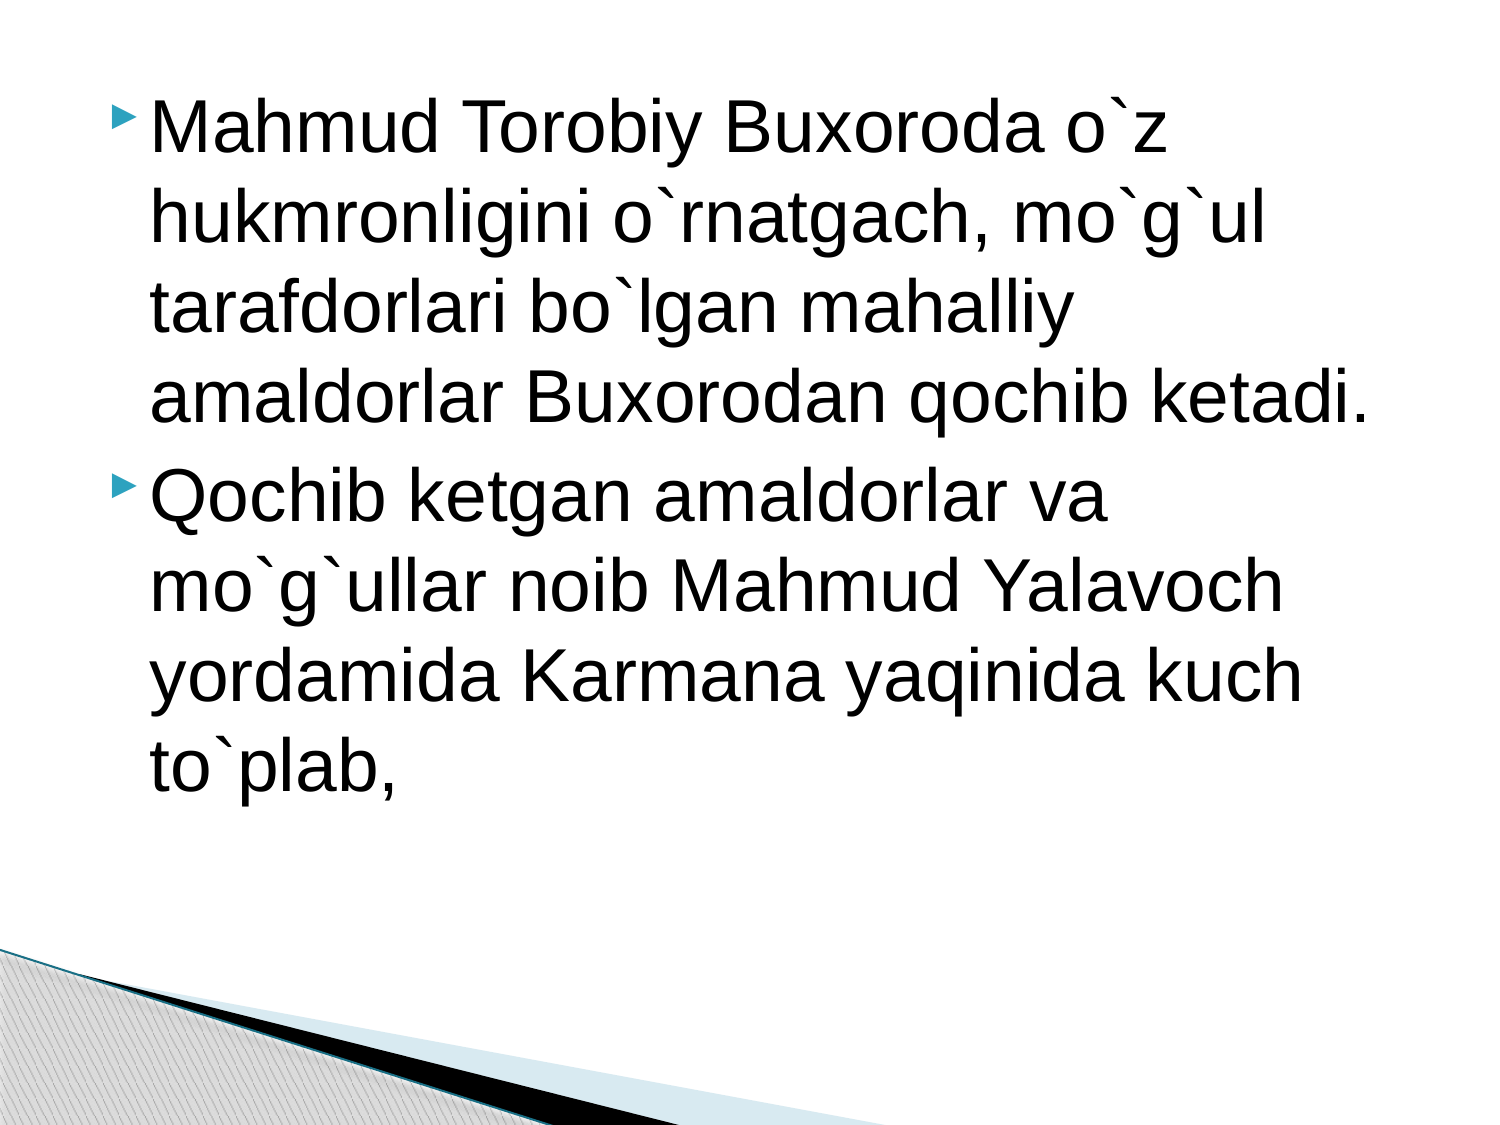

Mahmud Torobiy Buxoroda o`z hukmronligini o`rnatgach, mo`g`ul tarafdorlari bo`lgan mahalliy amaldorlar Buxorodan qochib ketadi.
Qochib ketgan amaldorlar va mo`g`ullar noib Mahmud Yalavoch yordamida Karmana yaqinida kuch to`plab,